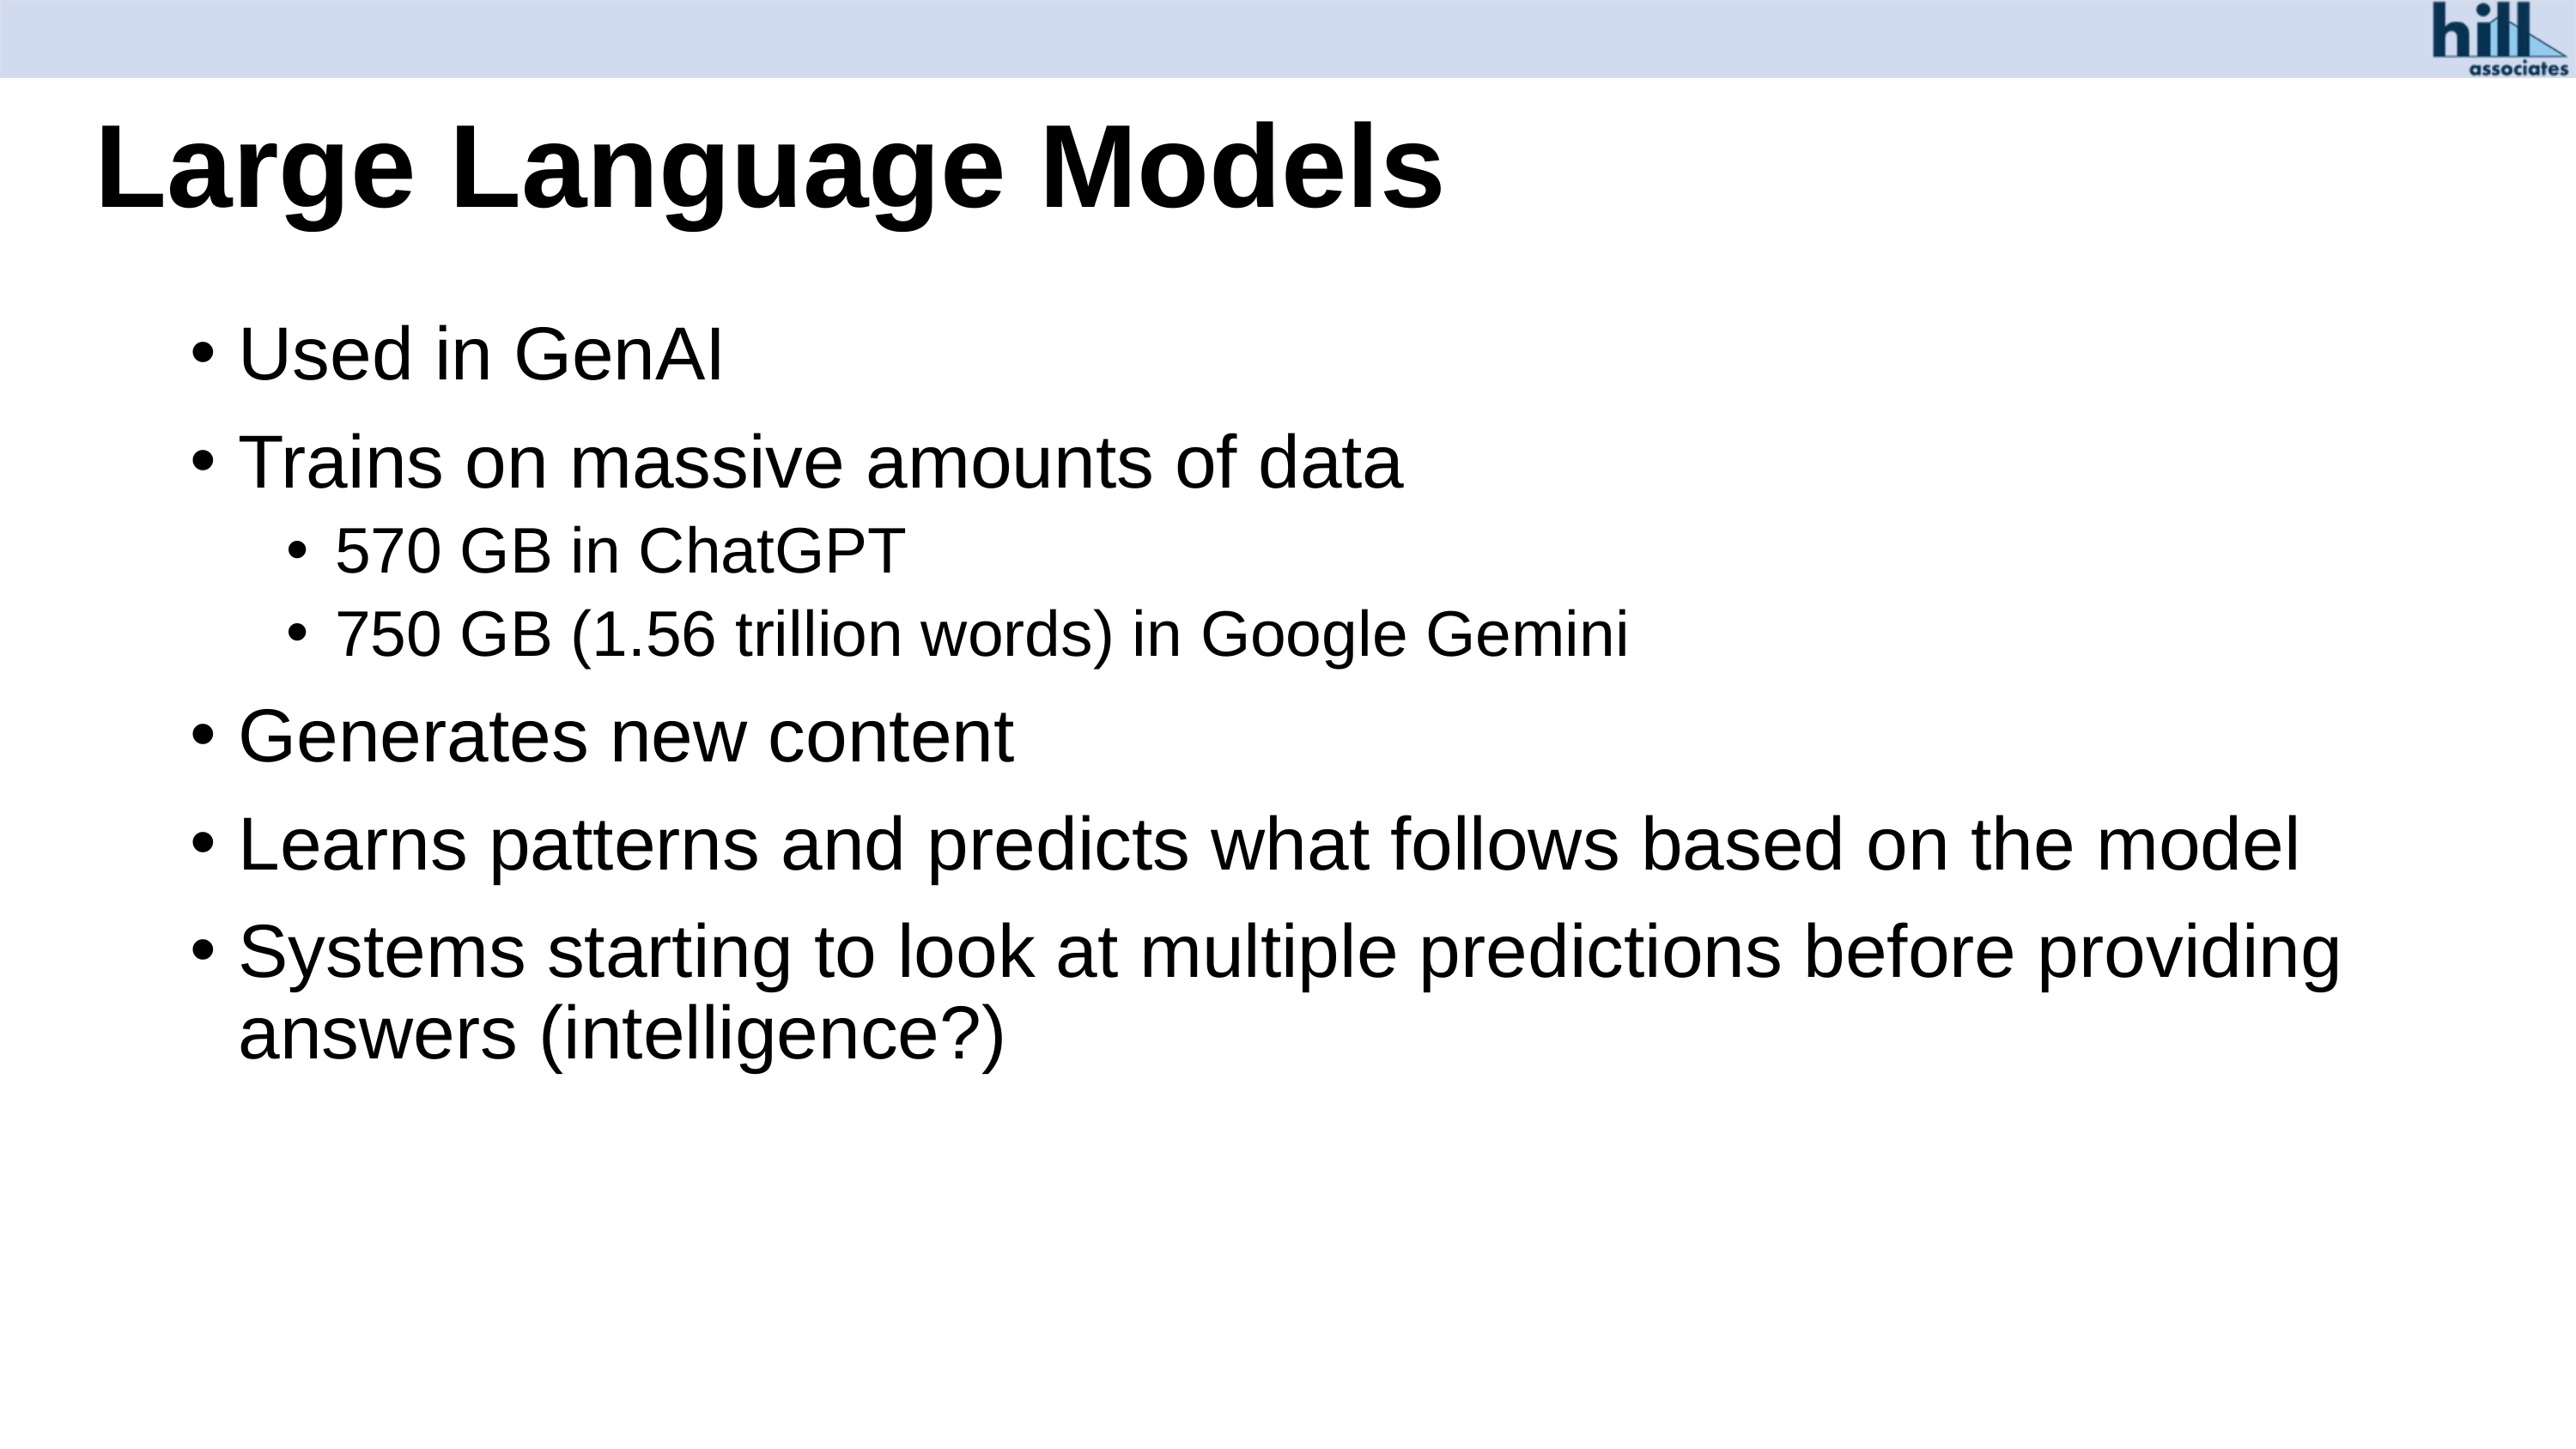

# Large Language Models
Used in GenAI
Trains on massive amounts of data
570 GB in ChatGPT
750 GB (1.56 trillion words) in Google Gemini
Generates new content
Learns patterns and predicts what follows based on the model
Systems starting to look at multiple predictions before providing answers (intelligence?)